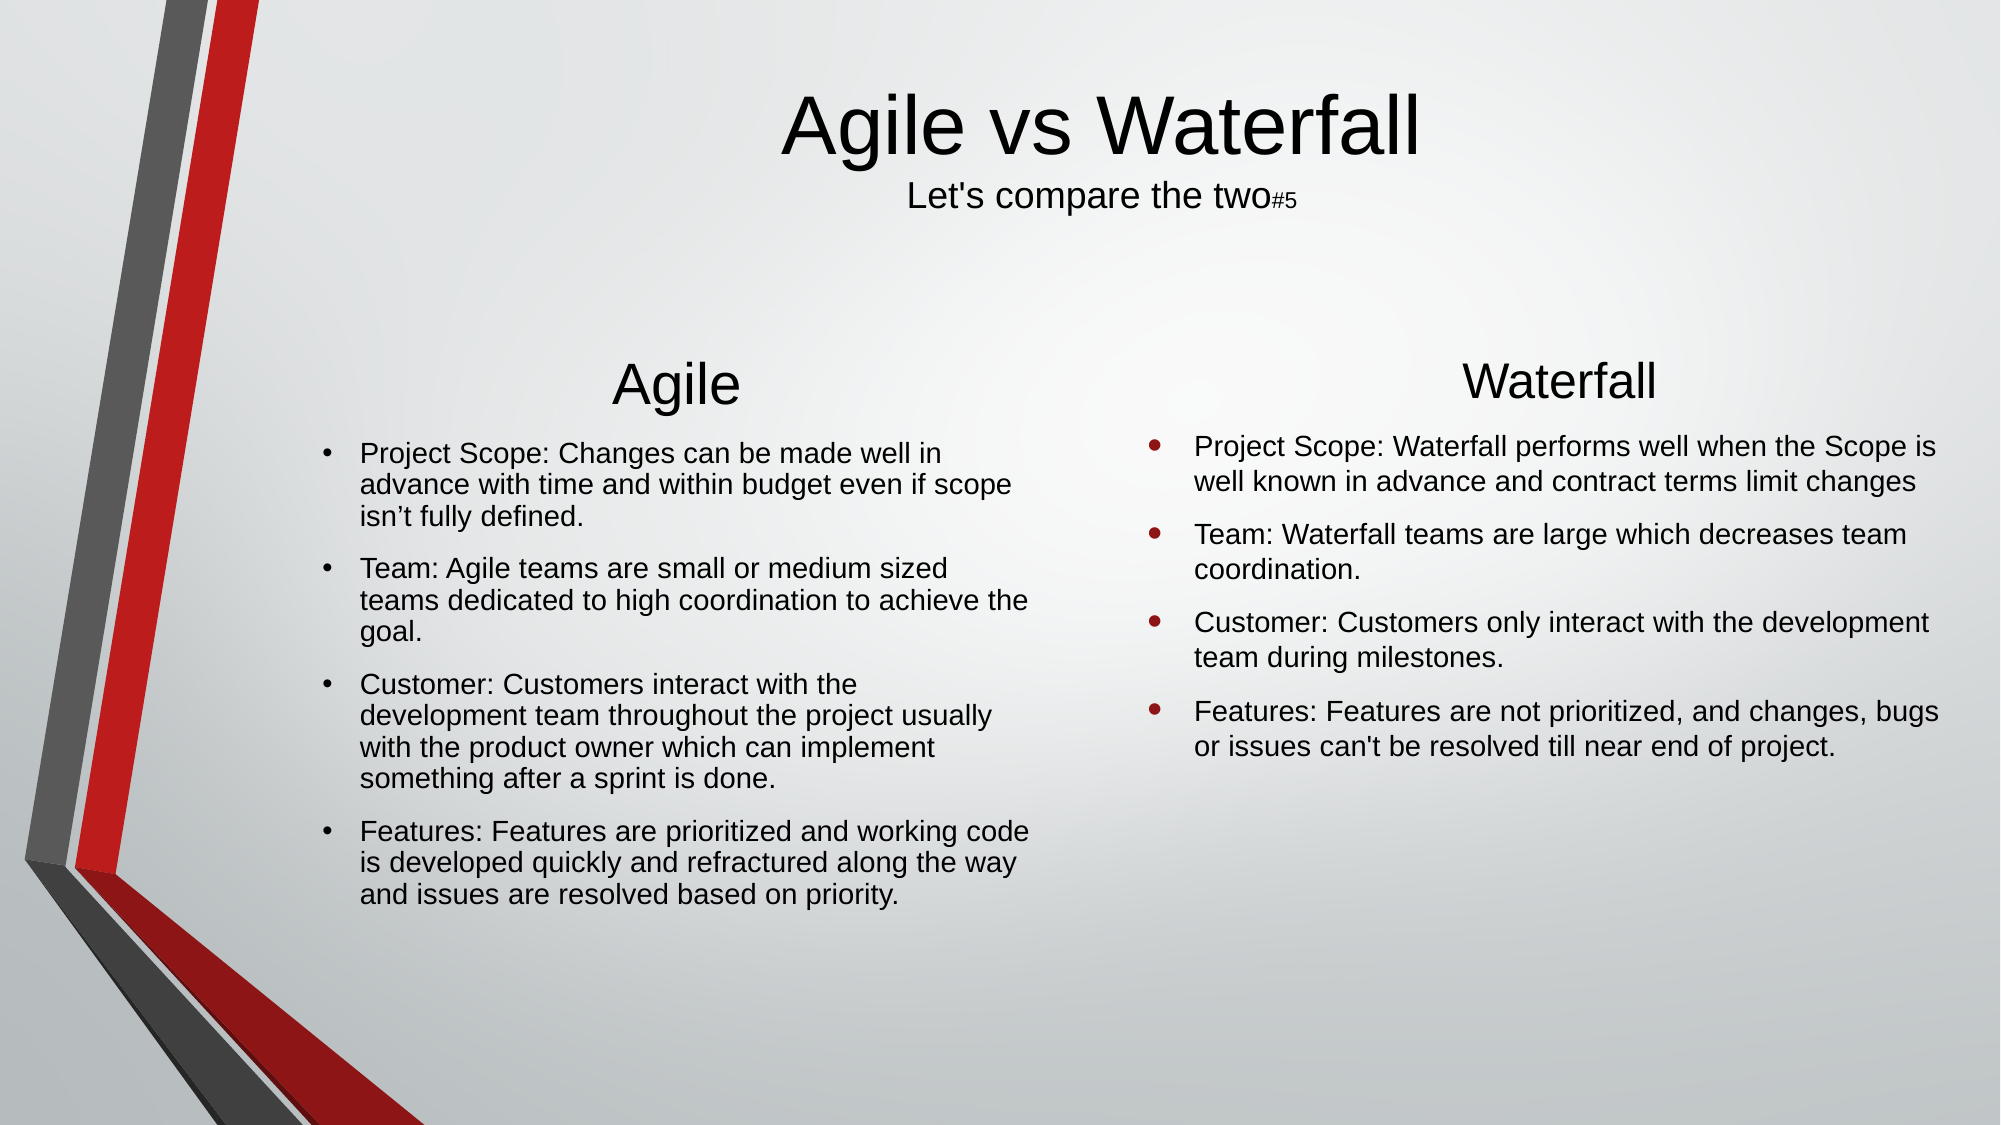

# Agile vs Waterfall Let's compare the two#5
Waterfall
Project Scope: Waterfall performs well when the Scope is well known in advance and contract terms limit changes
Team: Waterfall teams are large which decreases team coordination.
Customer: Customers only interact with the development team during milestones.
Features: Features are not prioritized, and changes, bugs or issues can't be resolved till near end of project.
Agile
Project Scope: Changes can be made well in advance with time and within budget even if scope isn’t fully defined.
Team: Agile teams are small or medium sized teams dedicated to high coordination to achieve the goal.
Customer: Customers interact with the development team throughout the project usually with the product owner which can implement something after a sprint is done.
Features: Features are prioritized and working code is developed quickly and refractured along the way and issues are resolved based on priority.